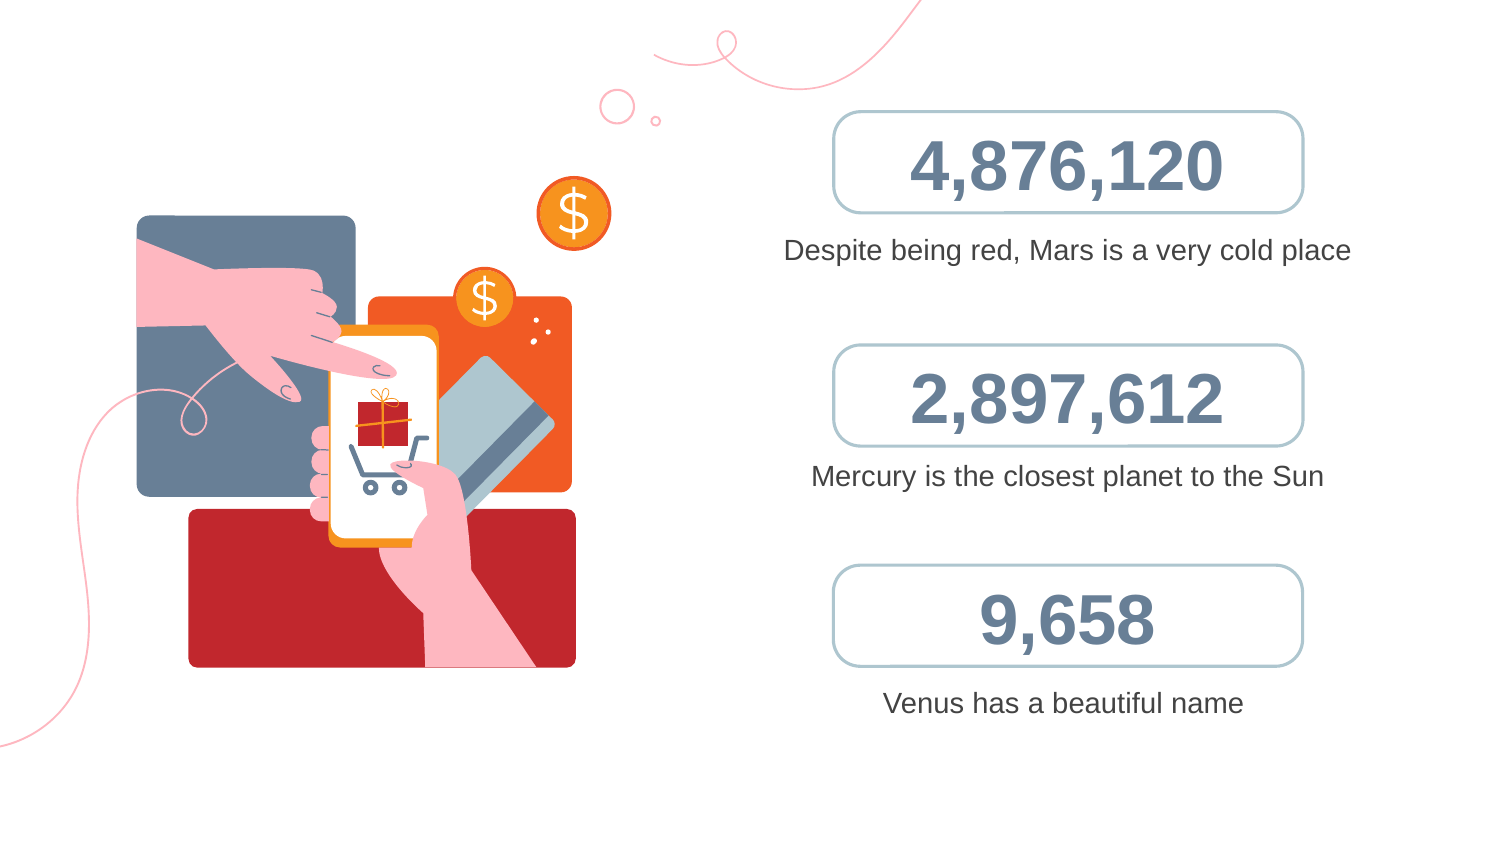

# 4,876,120

Despite being red, Mars is a very cold place

2,897,612

Mercury is the closest planet to the Sun

9,658
Venus has a beautiful name